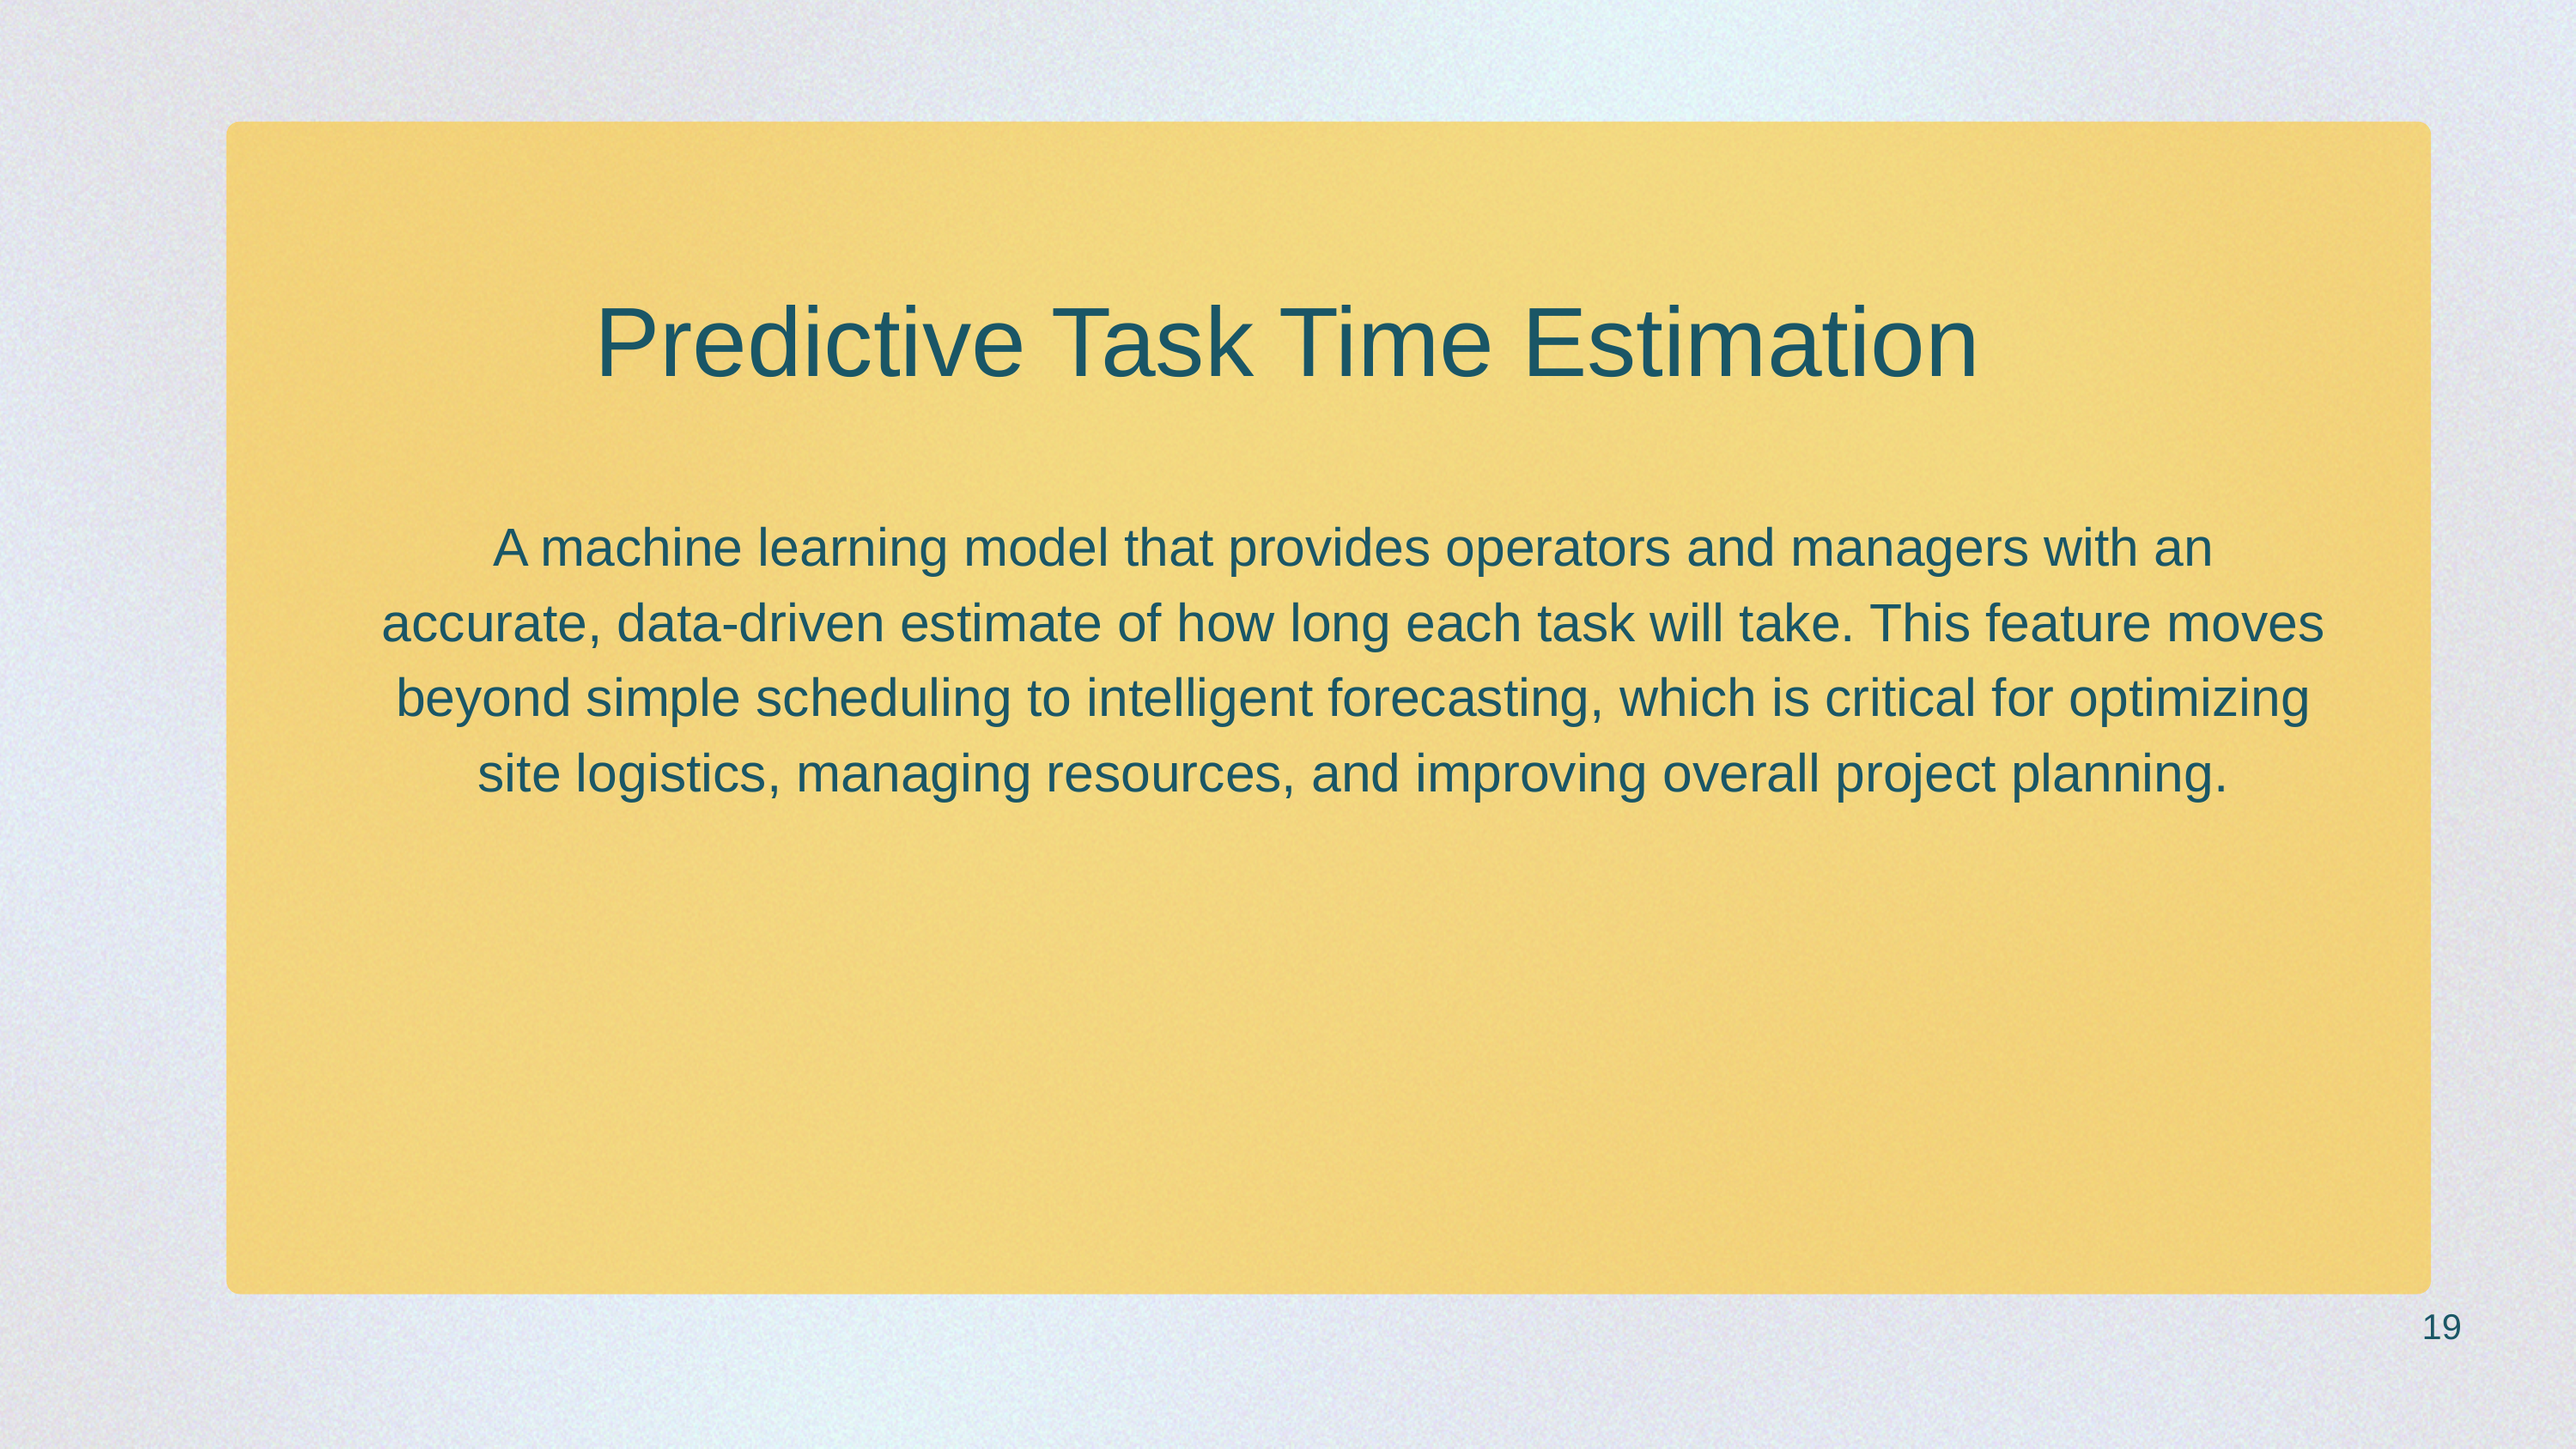

Predictive Task Time Estimation
A machine learning model that provides operators and managers with an accurate, data-driven estimate of how long each task will take. This feature moves beyond simple scheduling to intelligent forecasting, which is critical for optimizing site logistics, managing resources, and improving overall project planning.
19